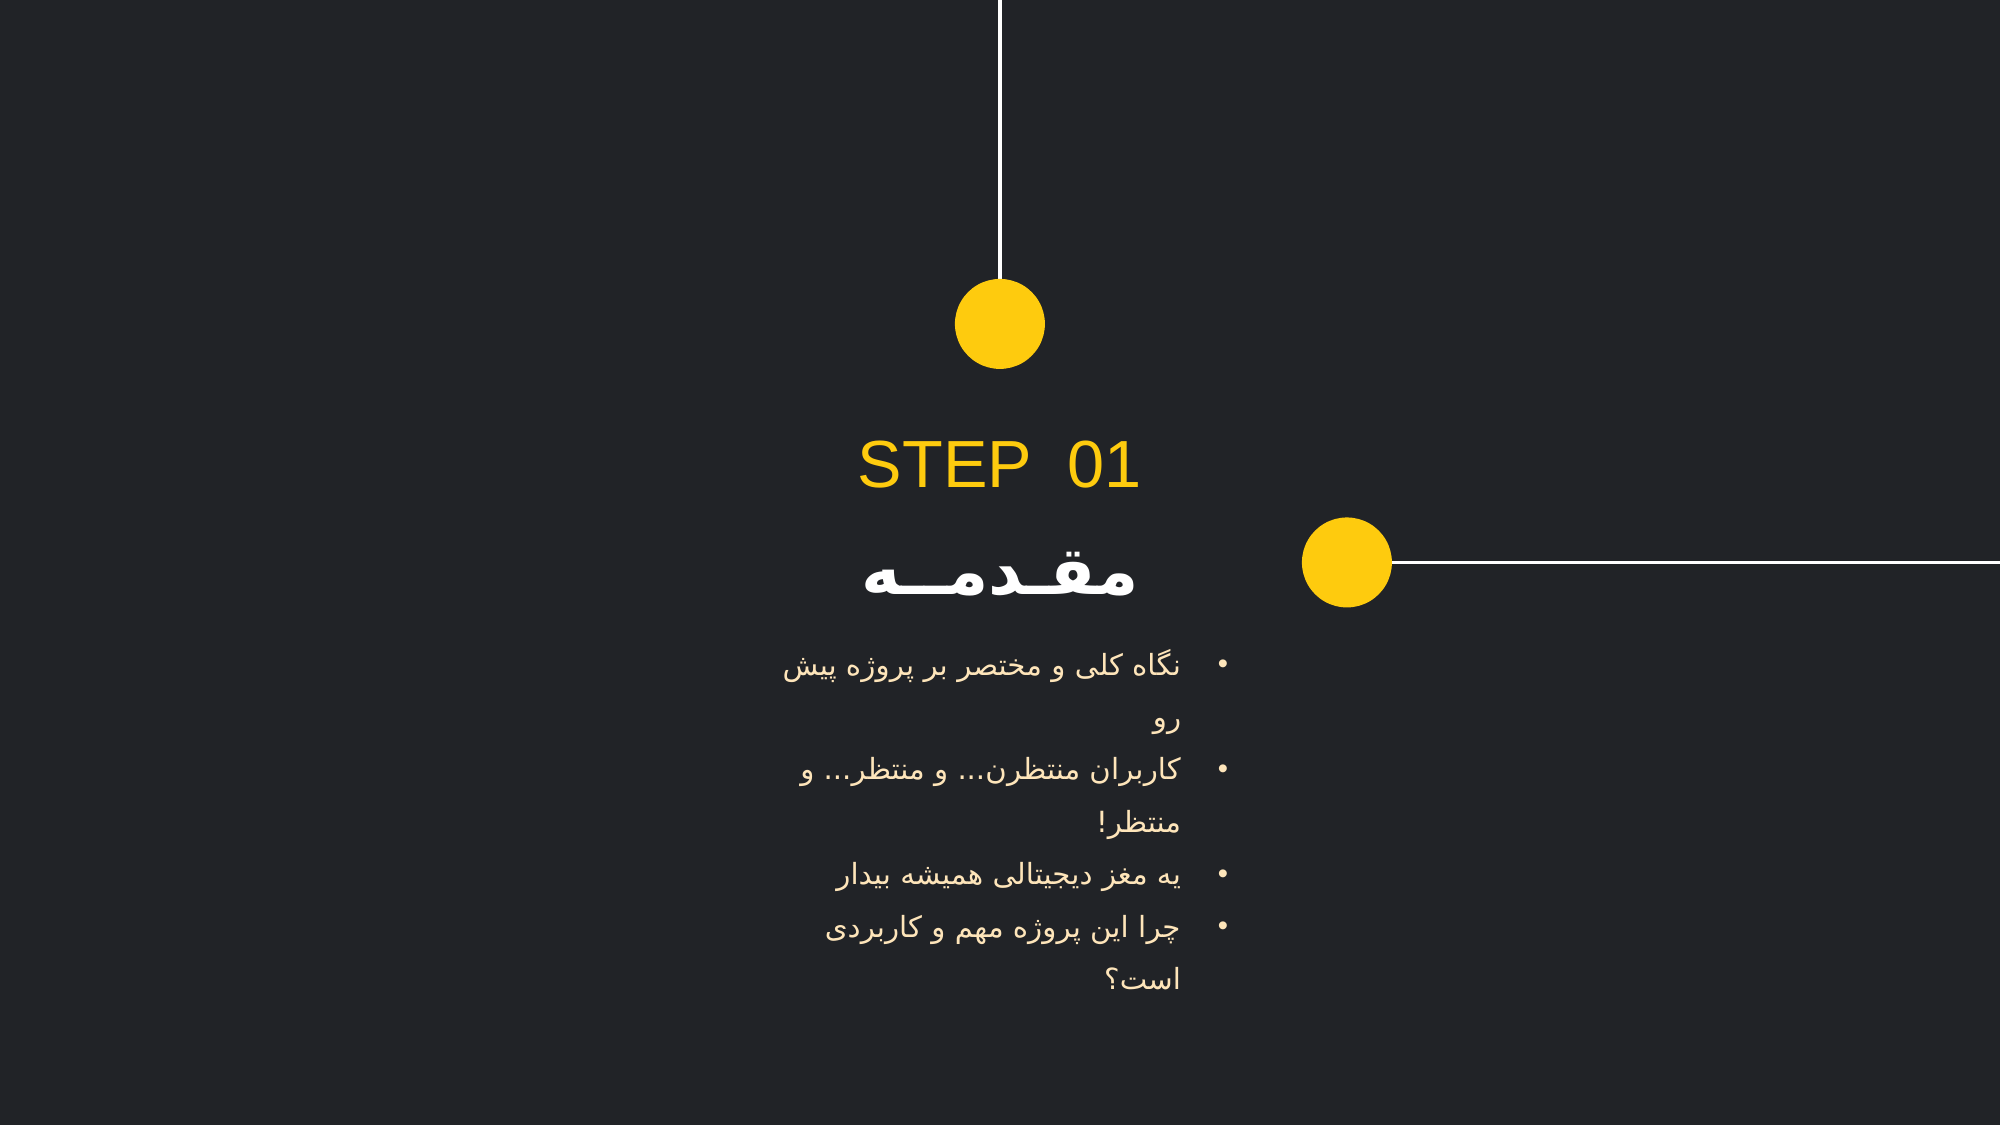

STEP  01

مقـدمــه

نگاه کلی و مختصر بر پروژه پیش رو
کاربران منتظرن... و منتظر... و منتظر!
یه مغز دیجیتالی همیشه بیدار
چرا این پروژه مهم و کاربردی است؟